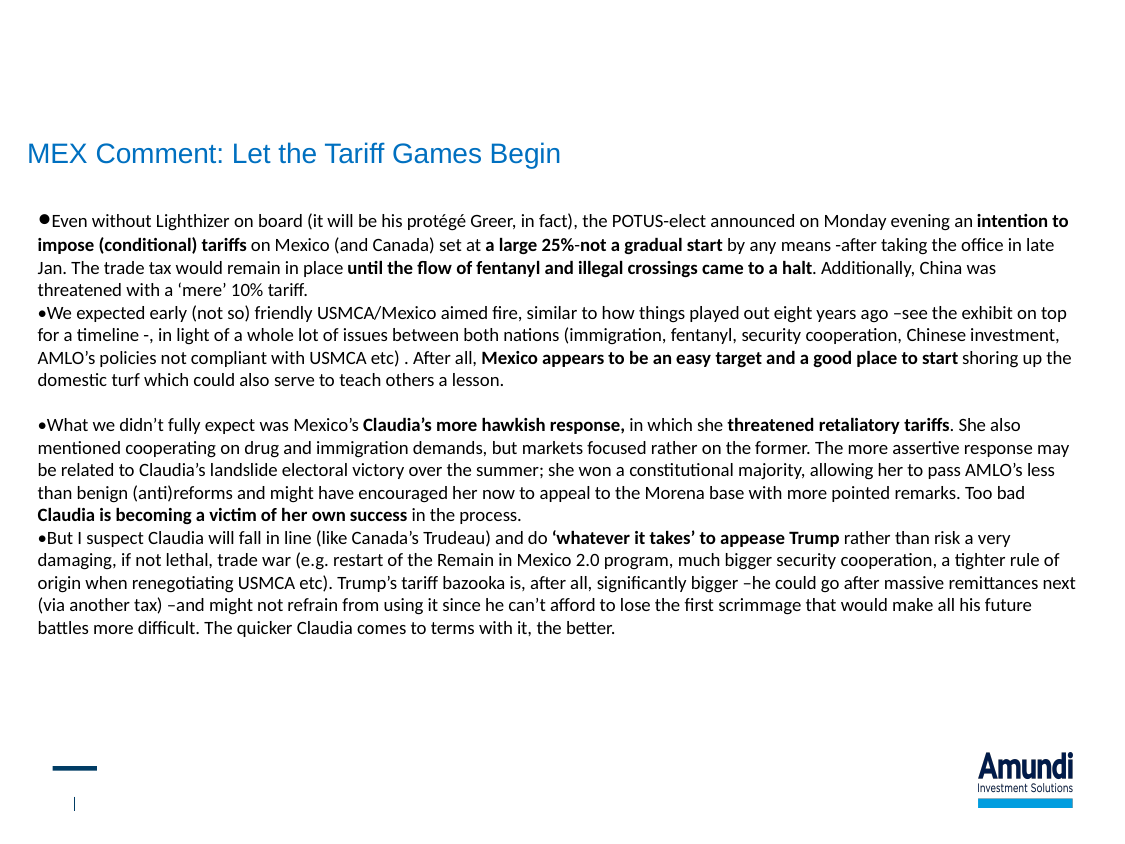

MEX Comment: Let the Tariff Games Begin
•Even without Lighthizer on board (it will be his protégé Greer, in fact), the POTUS-elect announced on Monday evening an intention to impose (conditional) tariffs on Mexico (and Canada) set at a large 25%-not a gradual start by any means -after taking the office in late Jan. The trade tax would remain in place until the flow of fentanyl and illegal crossings came to a halt. Additionally, China was threatened with a ‘mere’ 10% tariff.
•We expected early (not so) friendly USMCA/Mexico aimed fire, similar to how things played out eight years ago –see the exhibit on top for a timeline -, in light of a whole lot of issues between both nations (immigration, fentanyl, security cooperation, Chinese investment, AMLO’s policies not compliant with USMCA etc) . After all, Mexico appears to be an easy target and a good place to start shoring up the domestic turf which could also serve to teach others a lesson.

•What we didn’t fully expect was Mexico’s Claudia’s more hawkish response, in which she threatened retaliatory tariffs. She also mentioned cooperating on drug and immigration demands, but markets focused rather on the former. The more assertive response may be related to Claudia’s landslide electoral victory over the summer; she won a constitutional majority, allowing her to pass AMLO’s less than benign (anti)reforms and might have encouraged her now to appeal to the Morena base with more pointed remarks. Too bad Claudia is becoming a victim of her own success in the process.
•But I suspect Claudia will fall in line (like Canada’s Trudeau) and do ‘whatever it takes’ to appease Trump rather than risk a very damaging, if not lethal, trade war (e.g. restart of the Remain in Mexico 2.0 program, much bigger security cooperation, a tighter rule of origin when renegotiating USMCA etc). Trump’s tariff bazooka is, after all, significantly bigger –he could go after massive remittances next (via another tax) –and might not refrain from using it since he can’t afford to lose the first scrimmage that would make all his future battles more difficult. The quicker Claudia comes to terms with it, the better.